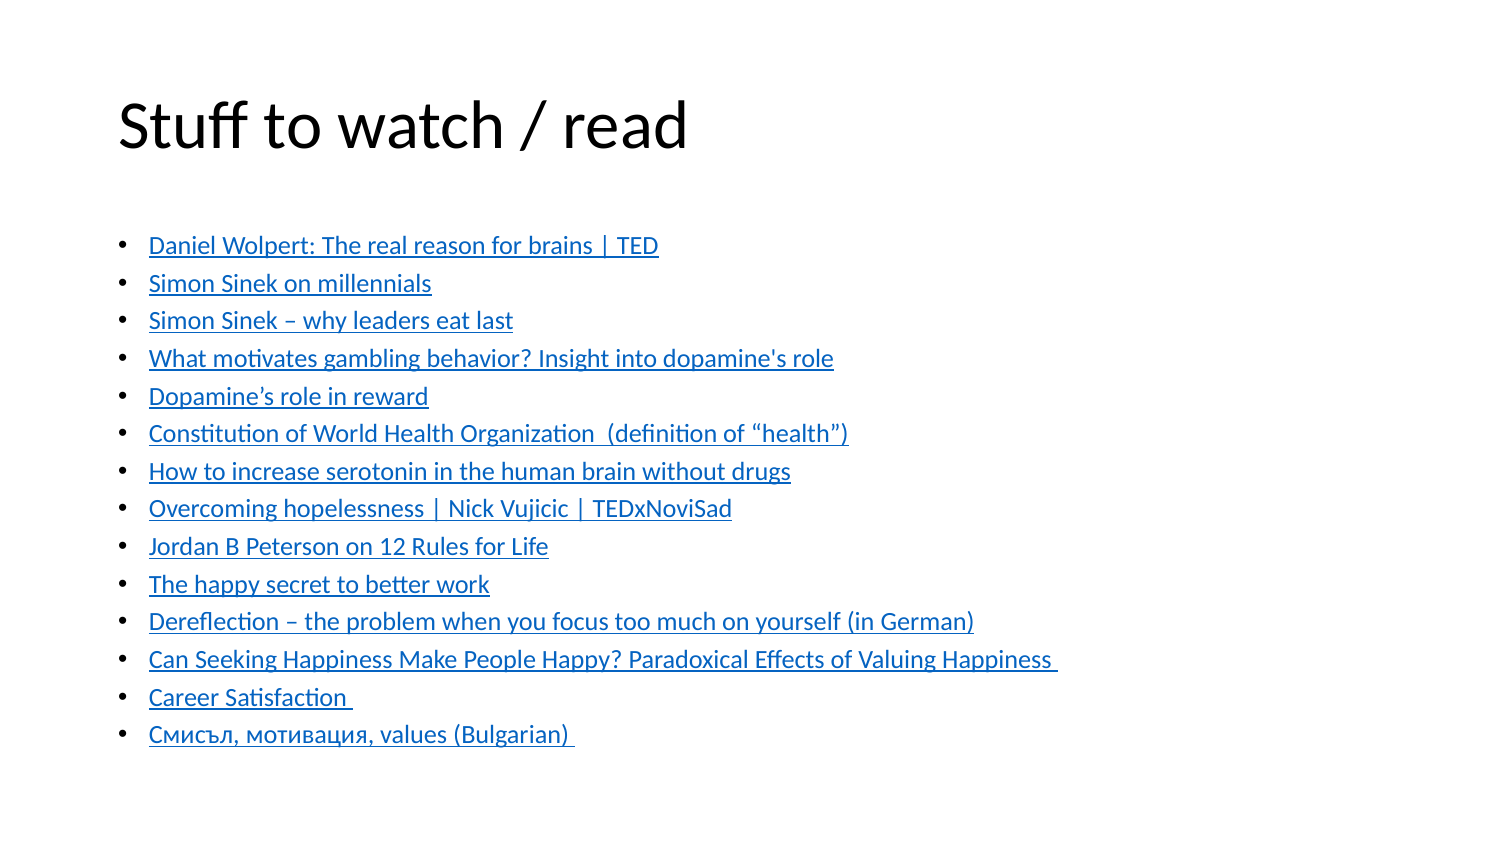

# Stuff to watch / read
Daniel Wolpert: The real reason for brains | TED
Simon Sinek on millennials
Simon Sinek – why leaders eat last
What motivates gambling behavior? Insight into dopamine's role
Dopamine’s role in reward
Constitution of World Health Organization  (definition of “health”)
How to increase serotonin in the human brain without drugs
Overcoming hopelessness | Nick Vujicic | TEDxNoviSad
Jordan B Peterson on 12 Rules for Life
The happy secret to better work
Dereflection – the problem when you focus too much on yourself (in German)
Can Seeking Happiness Make People Happy? Paradoxical Effects of Valuing Happiness
Career Satisfaction
Смисъл, мотивация, values (Bulgarian)